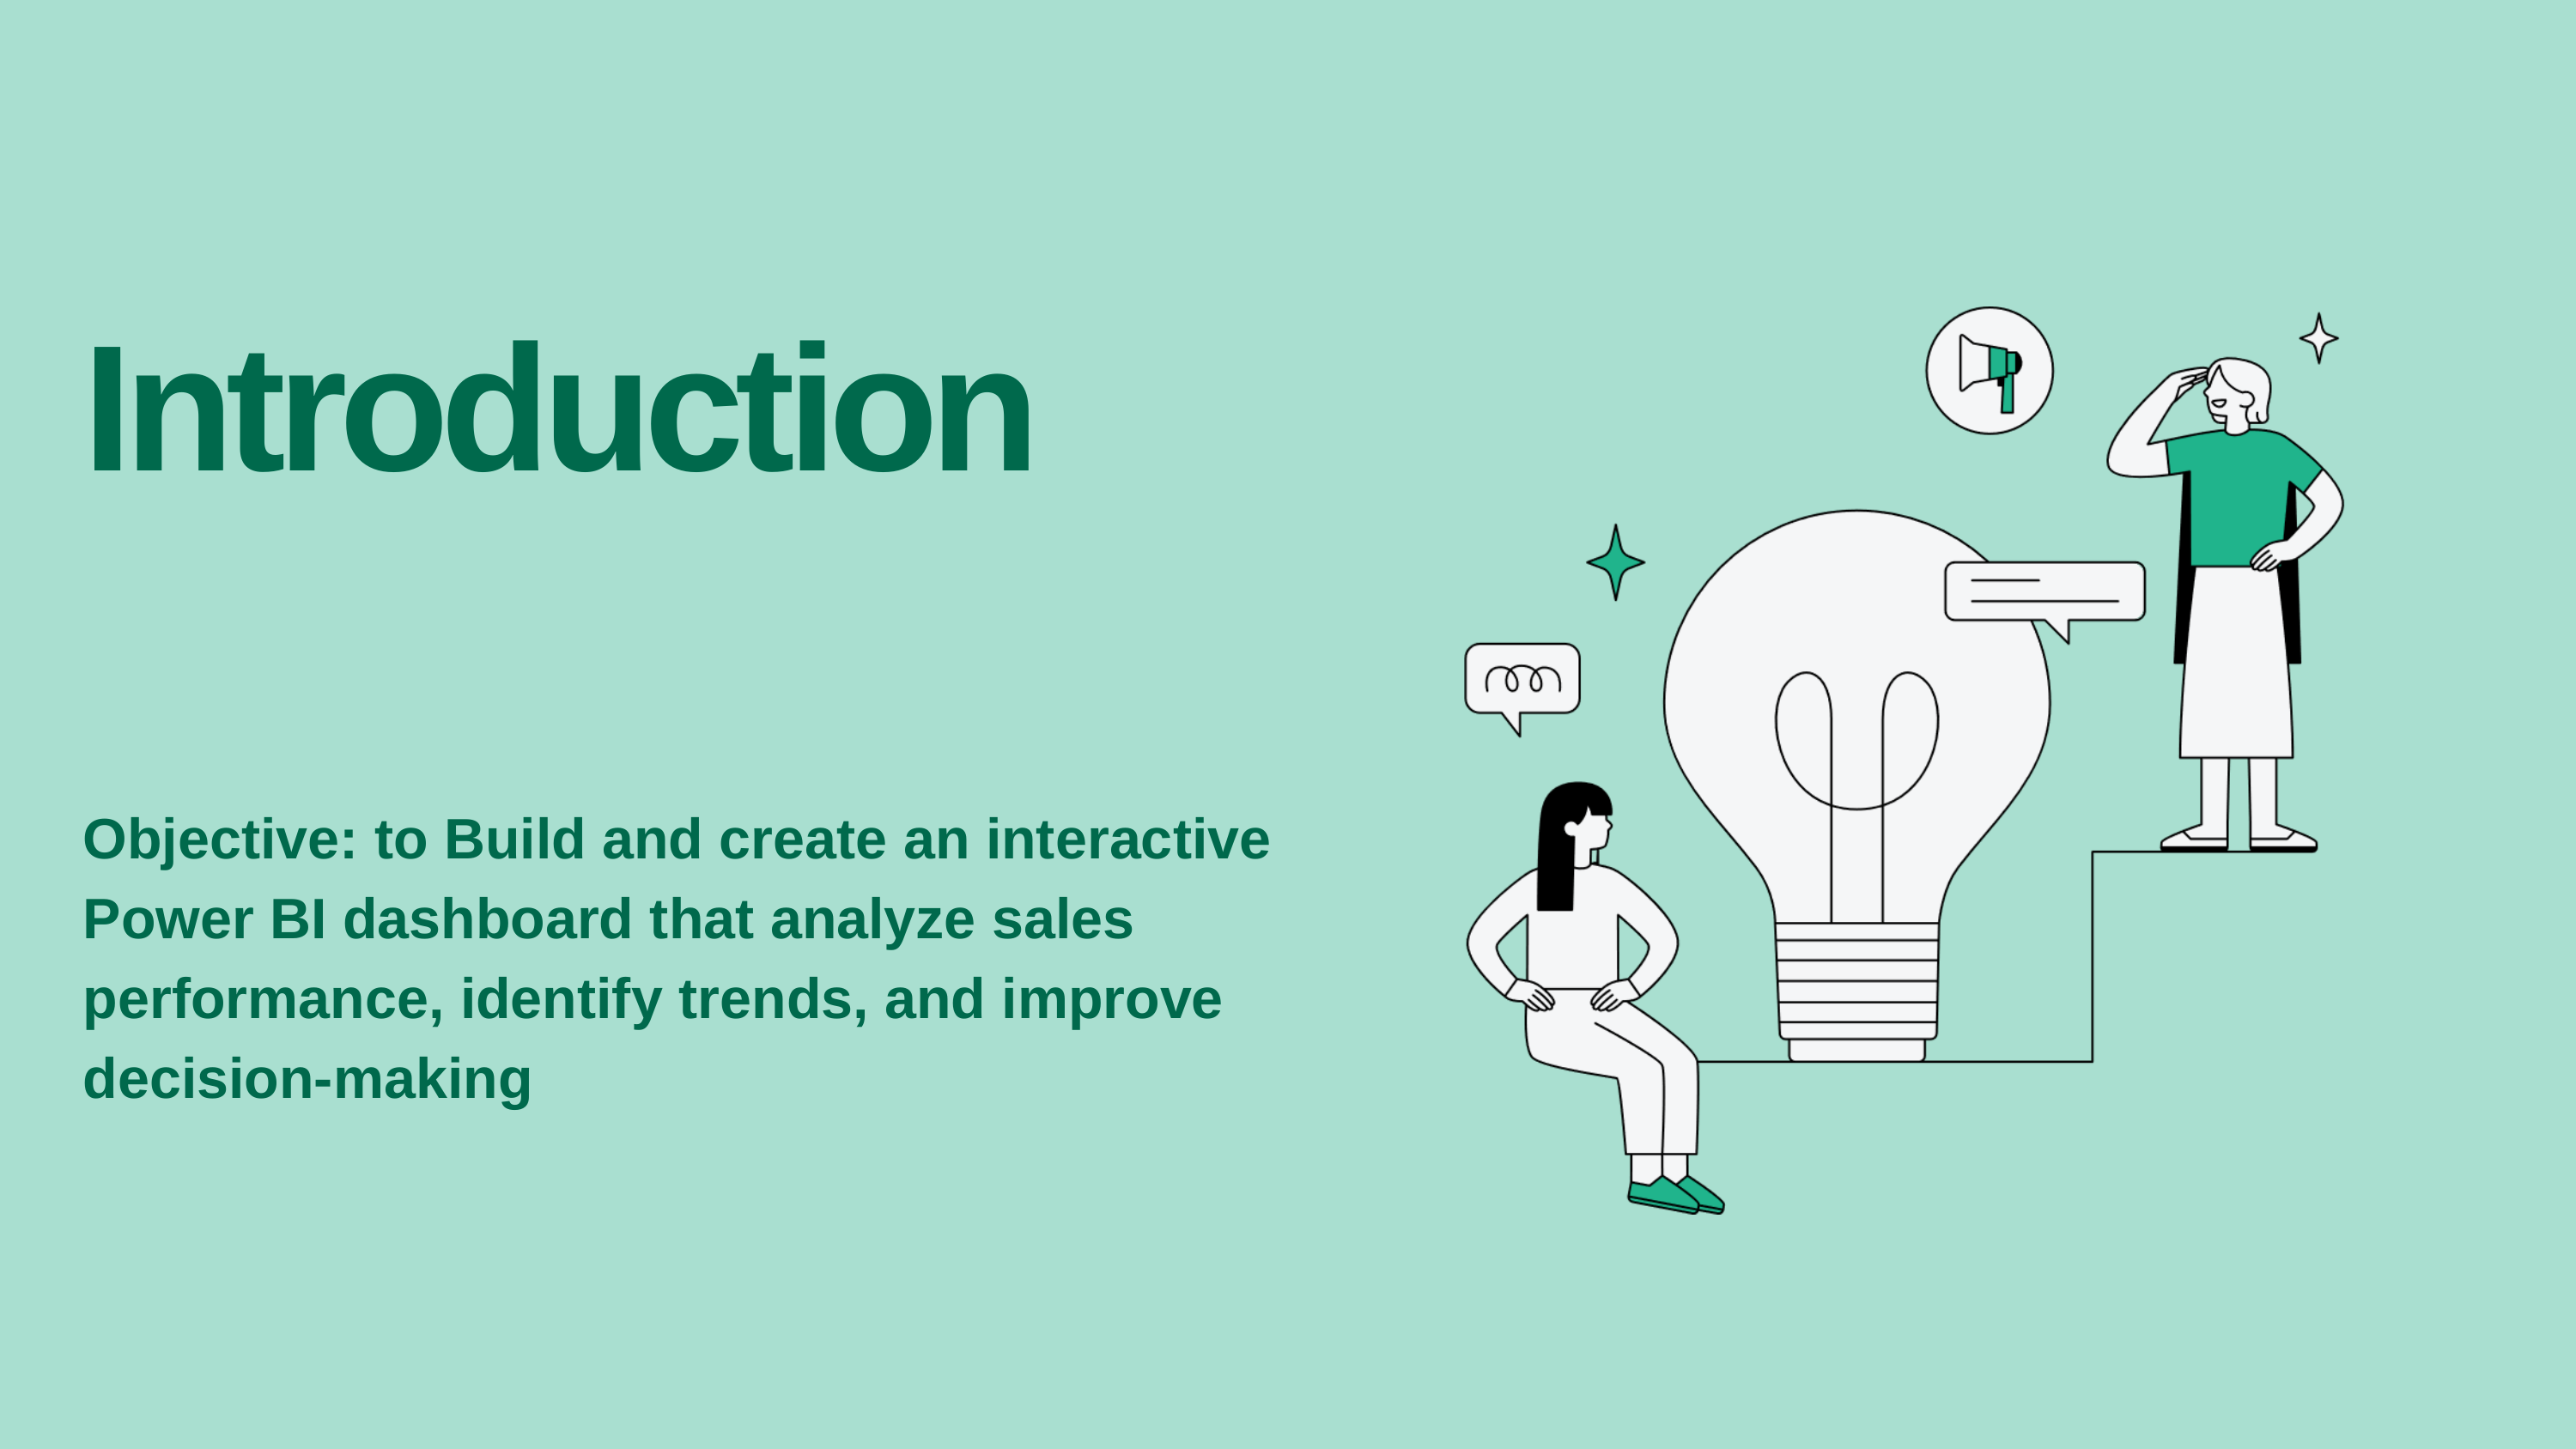

Introduction
Objective: to Build and create an interactive Power BI dashboard that analyze sales performance, identify trends, and improve decision-making